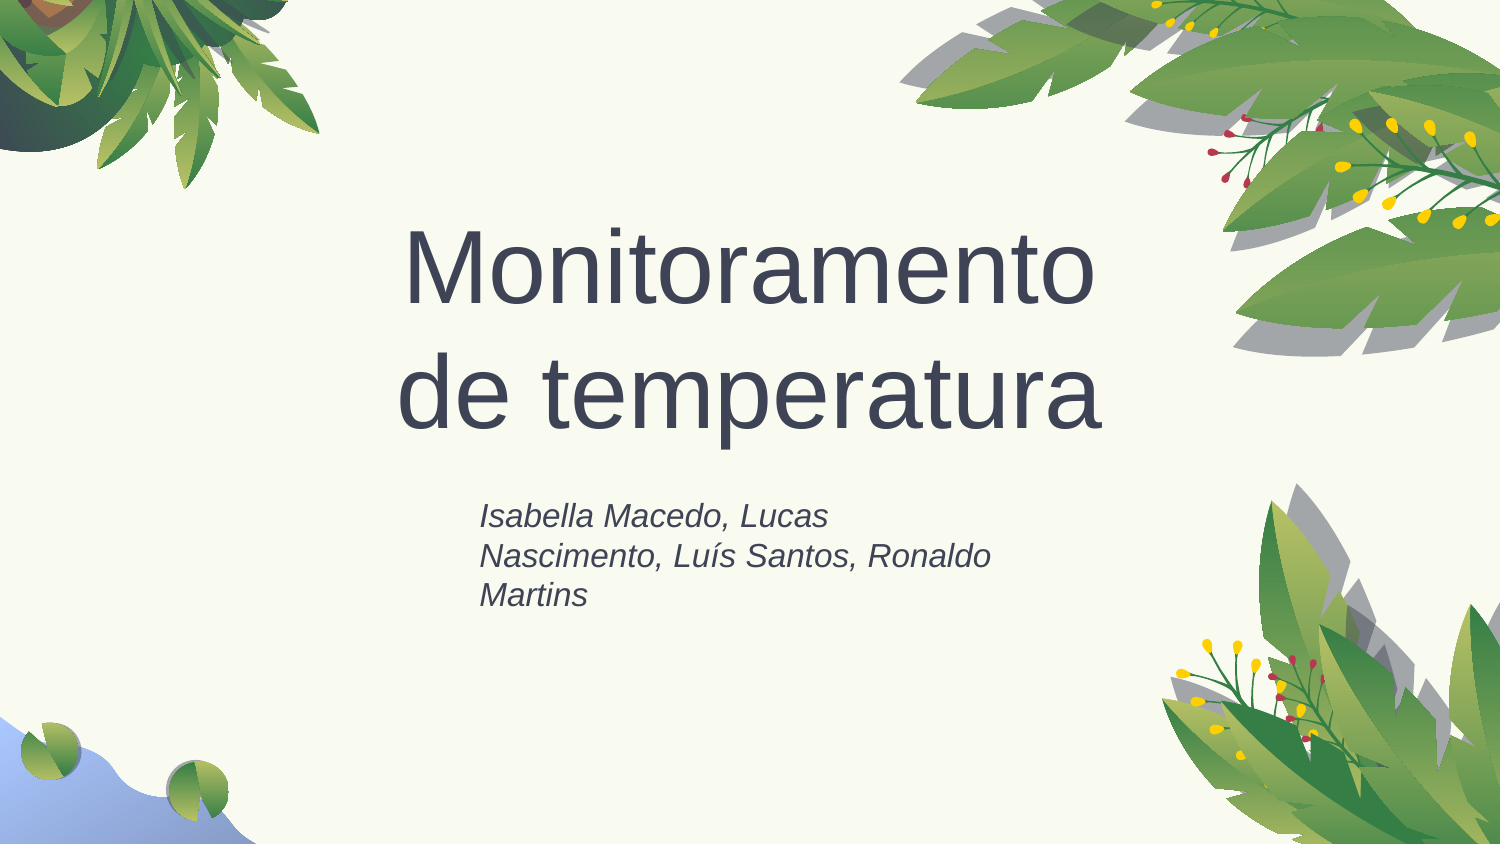

# Monitoramento de temperatura

Isabella Macedo, Lucas Nascimento, Luís Santos, Ronaldo Martins